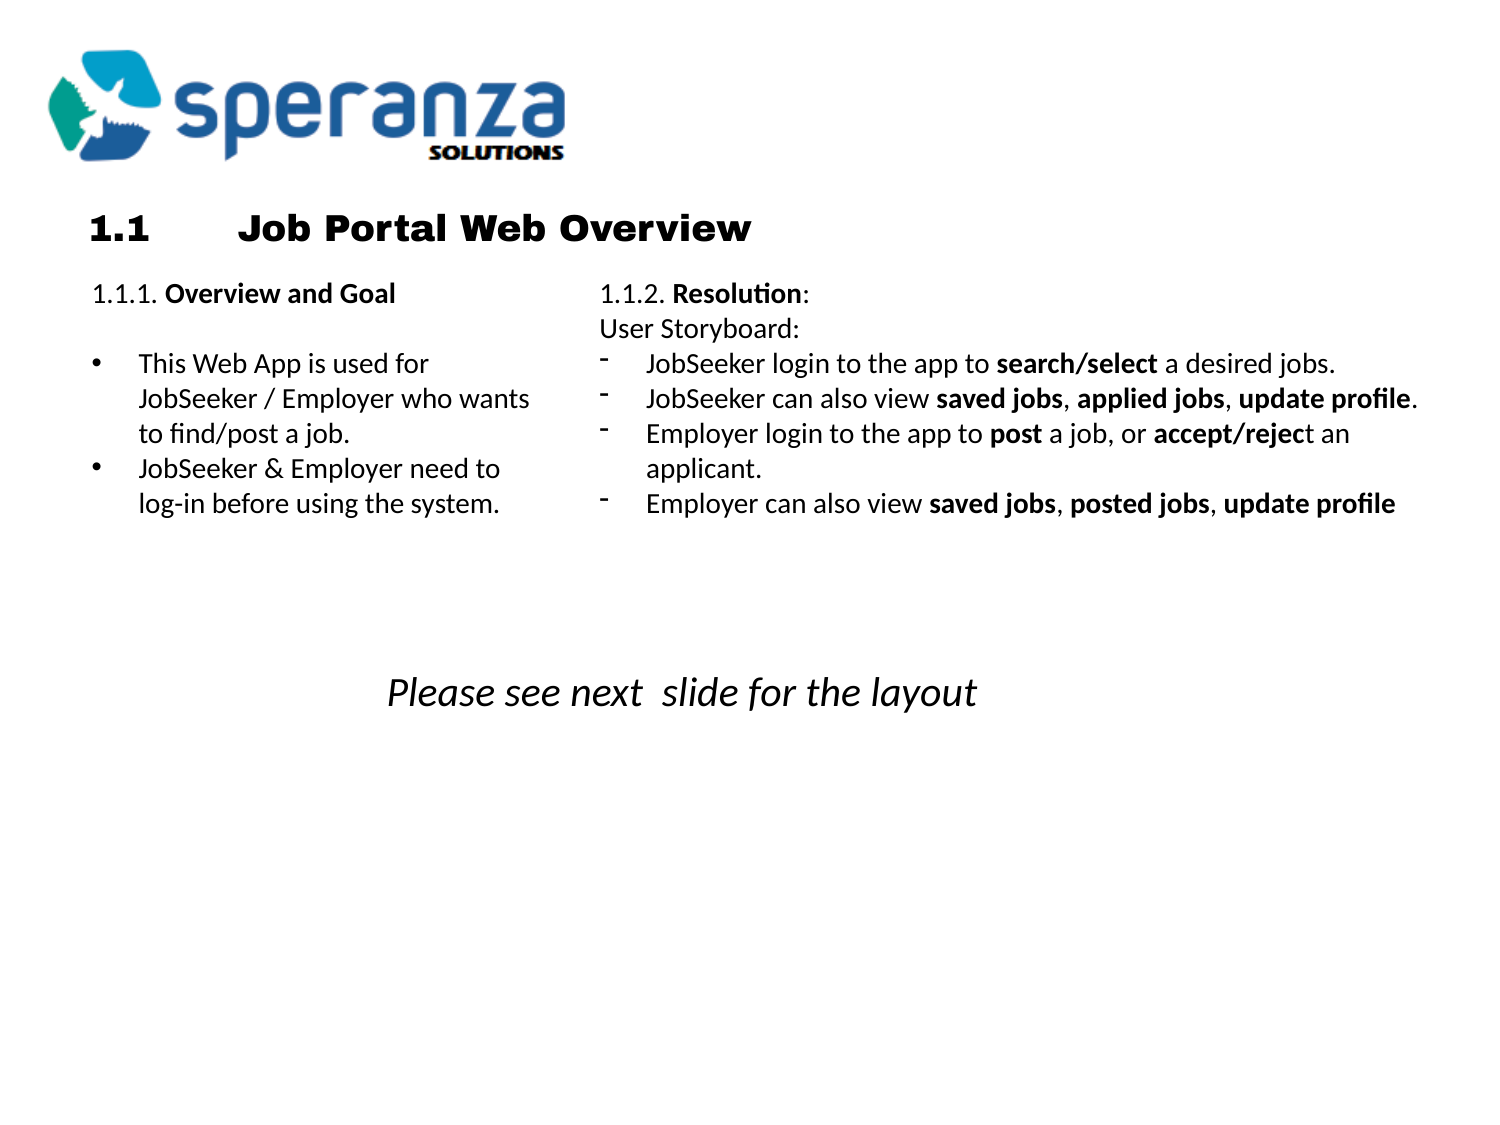

1.1	Job Portal Web Overview
1.1.1. Overview and Goal

This Web App is used for JobSeeker / Employer who wants to find/post a job.
JobSeeker & Employer need to log-in before using the system.
1.1.2. Resolution:
User Storyboard:
JobSeeker login to the app to search/select a desired jobs.
JobSeeker can also view saved jobs, applied jobs, update profile.
Employer login to the app to post a job, or accept/reject an applicant.
Employer can also view saved jobs, posted jobs, update profile
Please see next  slide for the layout